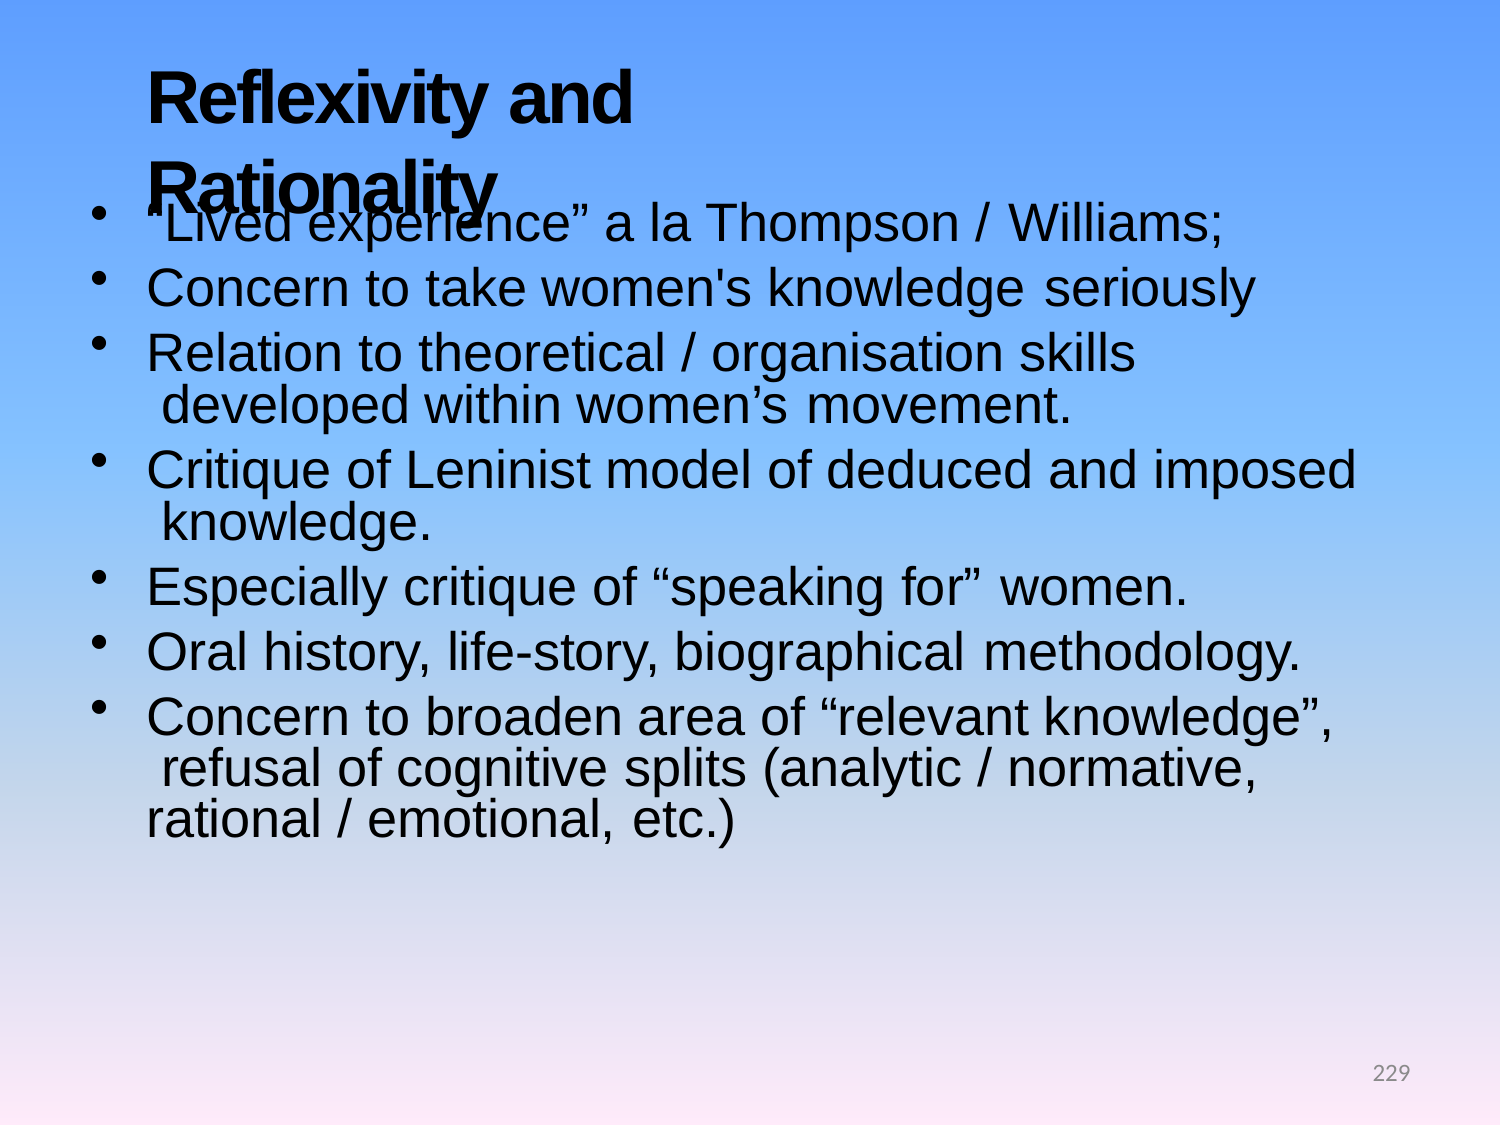

# Reflexivity and Rationality
“Lived experience” a la Thompson / Williams;
Concern to take women's knowledge seriously
Relation to theoretical / organisation skills  developed within women’s movement.
Critique of Leninist model of deduced and imposed  knowledge.
Especially critique of “speaking for” women.
Oral history, life-story, biographical methodology.
Concern to broaden area of “relevant knowledge”,  refusal of cognitive splits (analytic / normative,  rational / emotional, etc.)
229